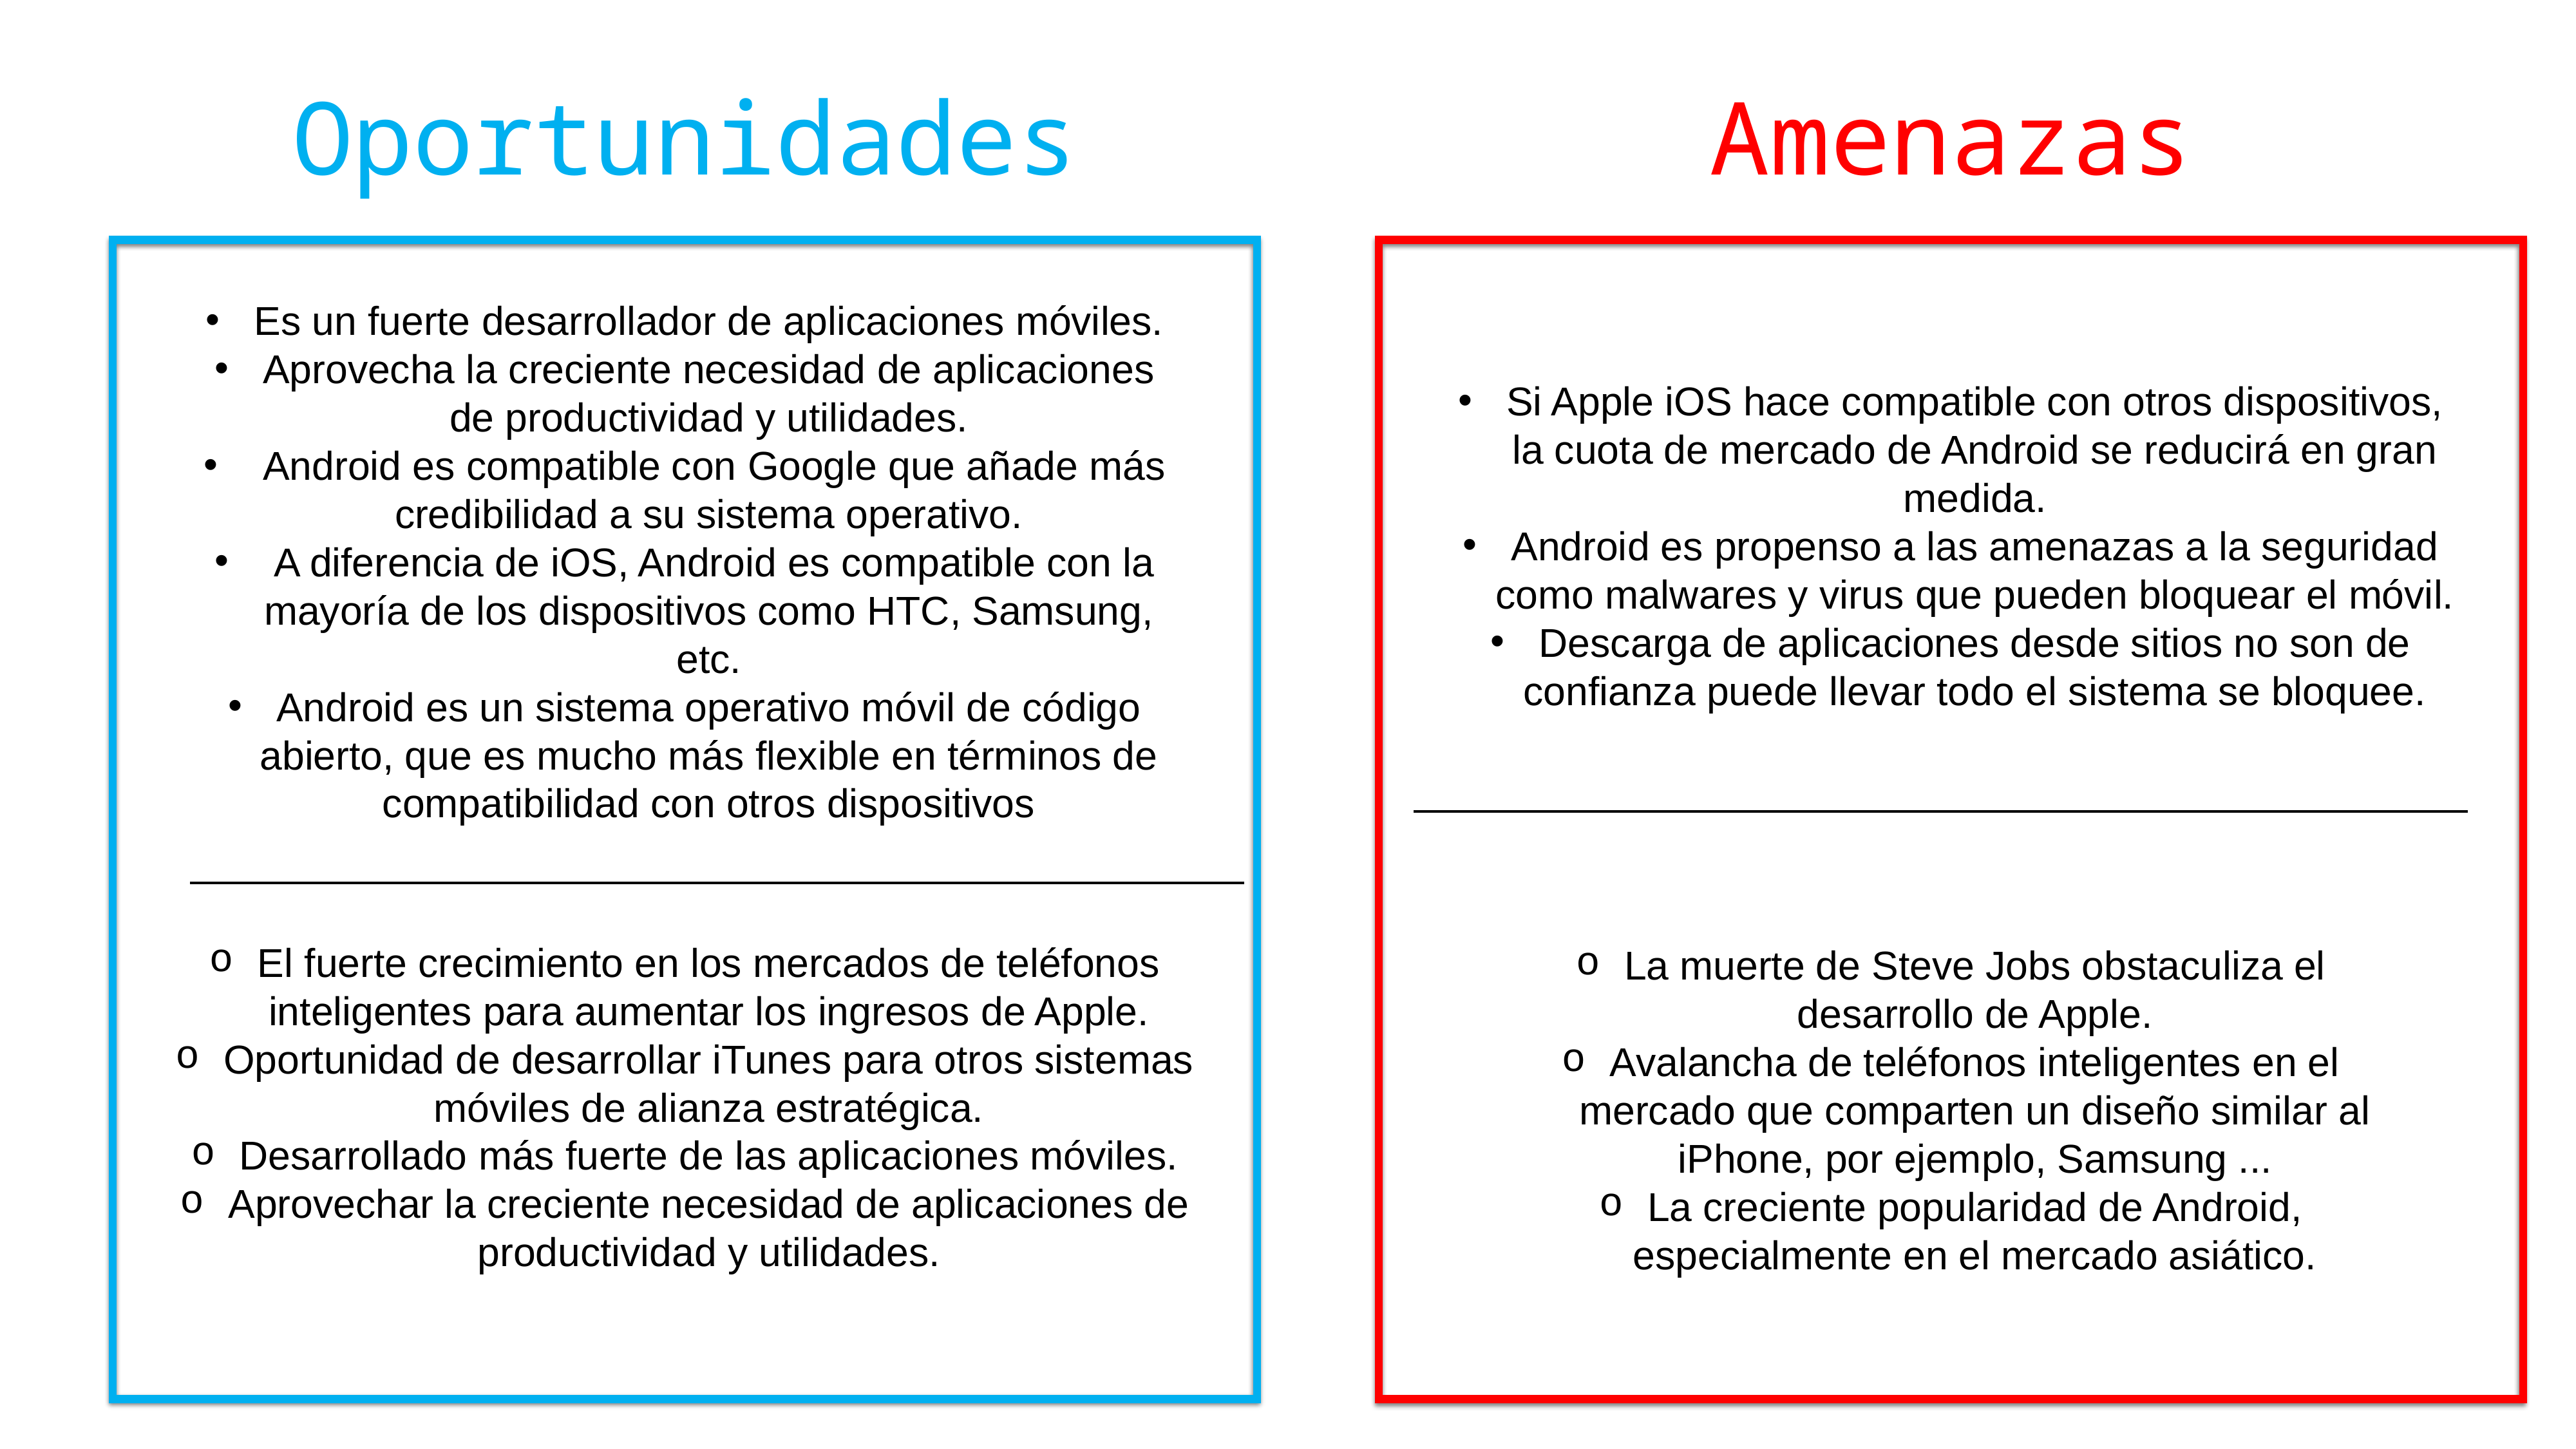

Oportunidades
Amenazas

Es un fuerte desarrollador de aplicaciones móviles.
Aprovecha la creciente necesidad de aplicaciones de productividad y utilidades.
 Android es compatible con Google que añade más credibilidad a su sistema operativo.
 A diferencia de iOS, Android es compatible con la mayoría de los dispositivos como HTC, Samsung, etc.
Android es un sistema operativo móvil de código abierto, que es mucho más flexible en términos de compatibilidad con otros dispositivos

Si Apple iOS hace compatible con otros dispositivos, la cuota de mercado de Android se reducirá en gran medida.
Android es propenso a las amenazas a la seguridad como malwares y virus que pueden bloquear el móvil.
Descarga de aplicaciones desde sitios no son de confianza puede llevar todo el sistema se bloquee.

El fuerte crecimiento en los mercados de teléfonos inteligentes para aumentar los ingresos de Apple.
Oportunidad de desarrollar iTunes para otros sistemas móviles de alianza estratégica.
Desarrollado más fuerte de las aplicaciones móviles.
Aprovechar la creciente necesidad de aplicaciones de productividad y utilidades.

La muerte de Steve Jobs obstaculiza el desarrollo de Apple.
Avalancha de teléfonos inteligentes en el mercado que comparten un diseño similar al iPhone, por ejemplo, Samsung ...
La creciente popularidad de Android, especialmente en el mercado asiático.